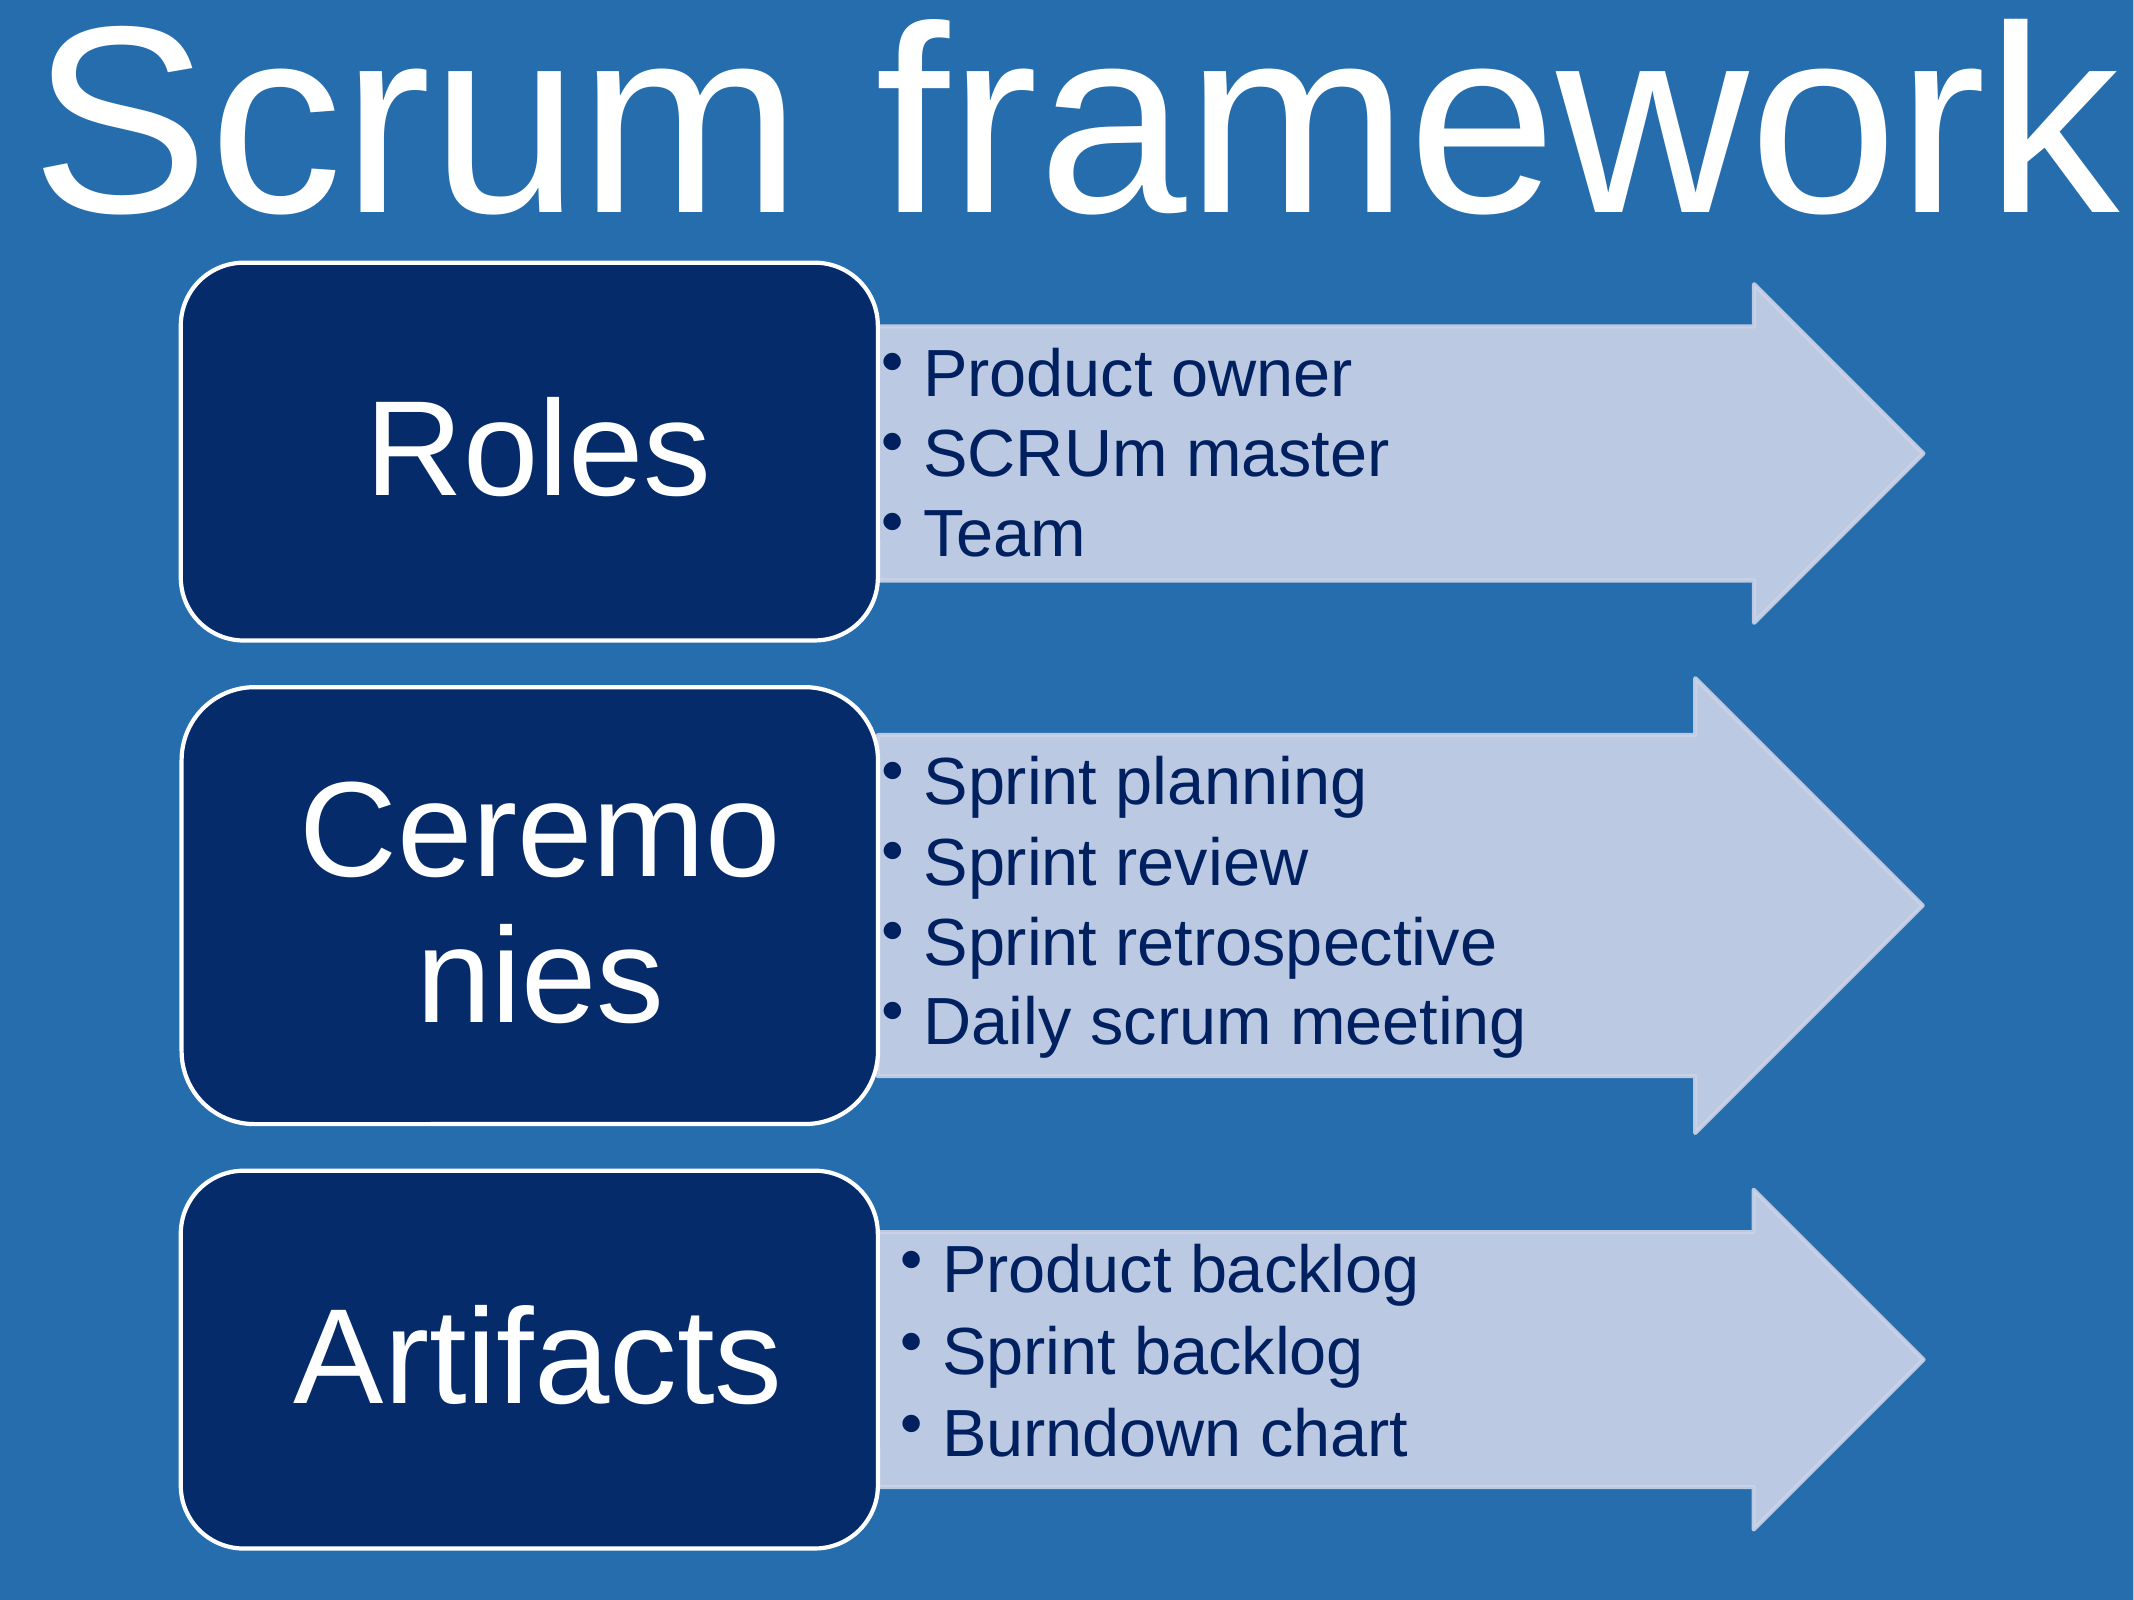

Scrum framework
 Product owner
 SCRUm master
 Team
Roles
 Sprint planning
 Sprint review
 Sprint retrospective
 Daily scrum meeting

Ceremonies
 Product backlog
 Sprint backlog
 Burndown chart
Artifacts